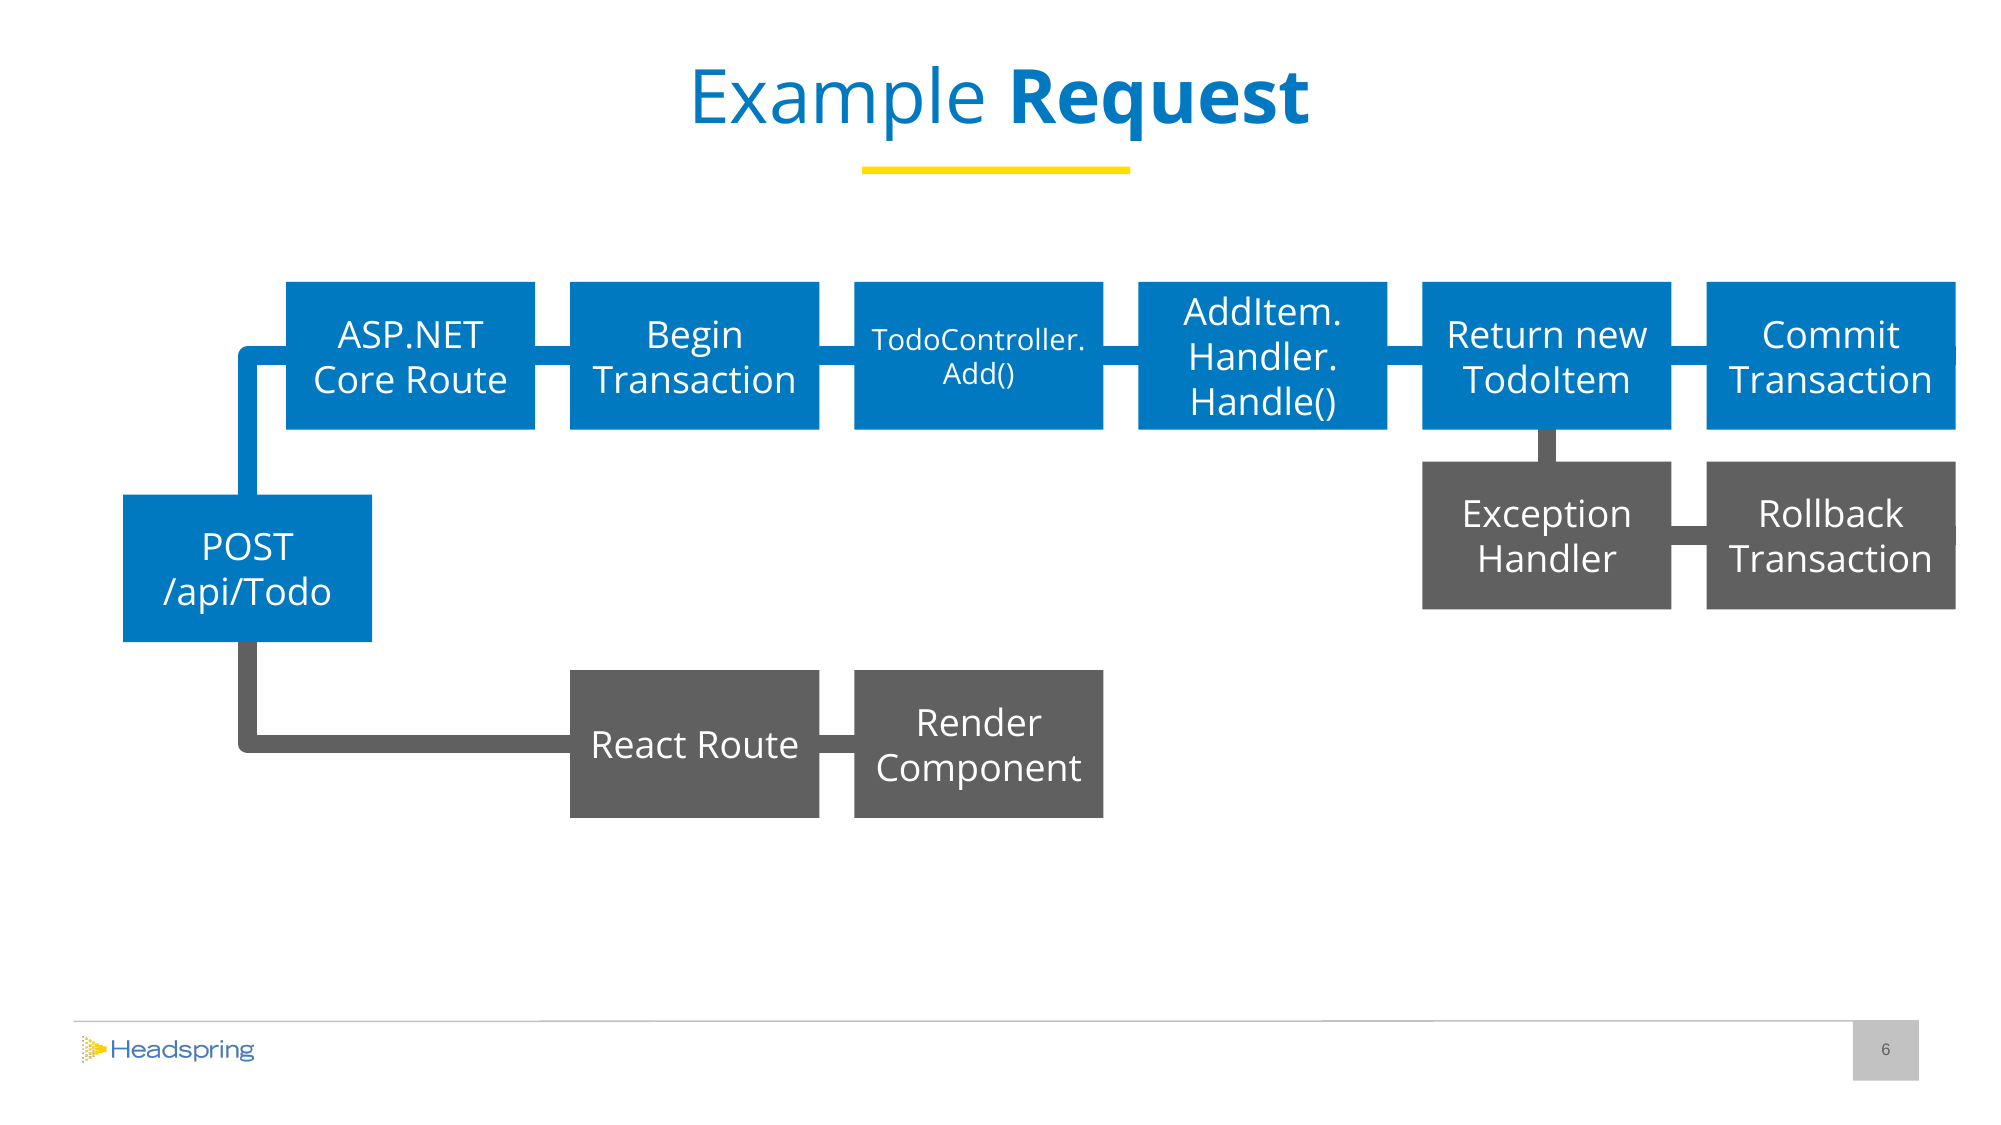

# Example Request
ASP.NET Core Route
Begin Transaction
TodoController.Add()
AddItem.
Handler.
Handle()
Return new TodoItem
Commit Transaction
Exception Handler
Rollback Transaction
POST /api/Todo
React Route
Render
Component